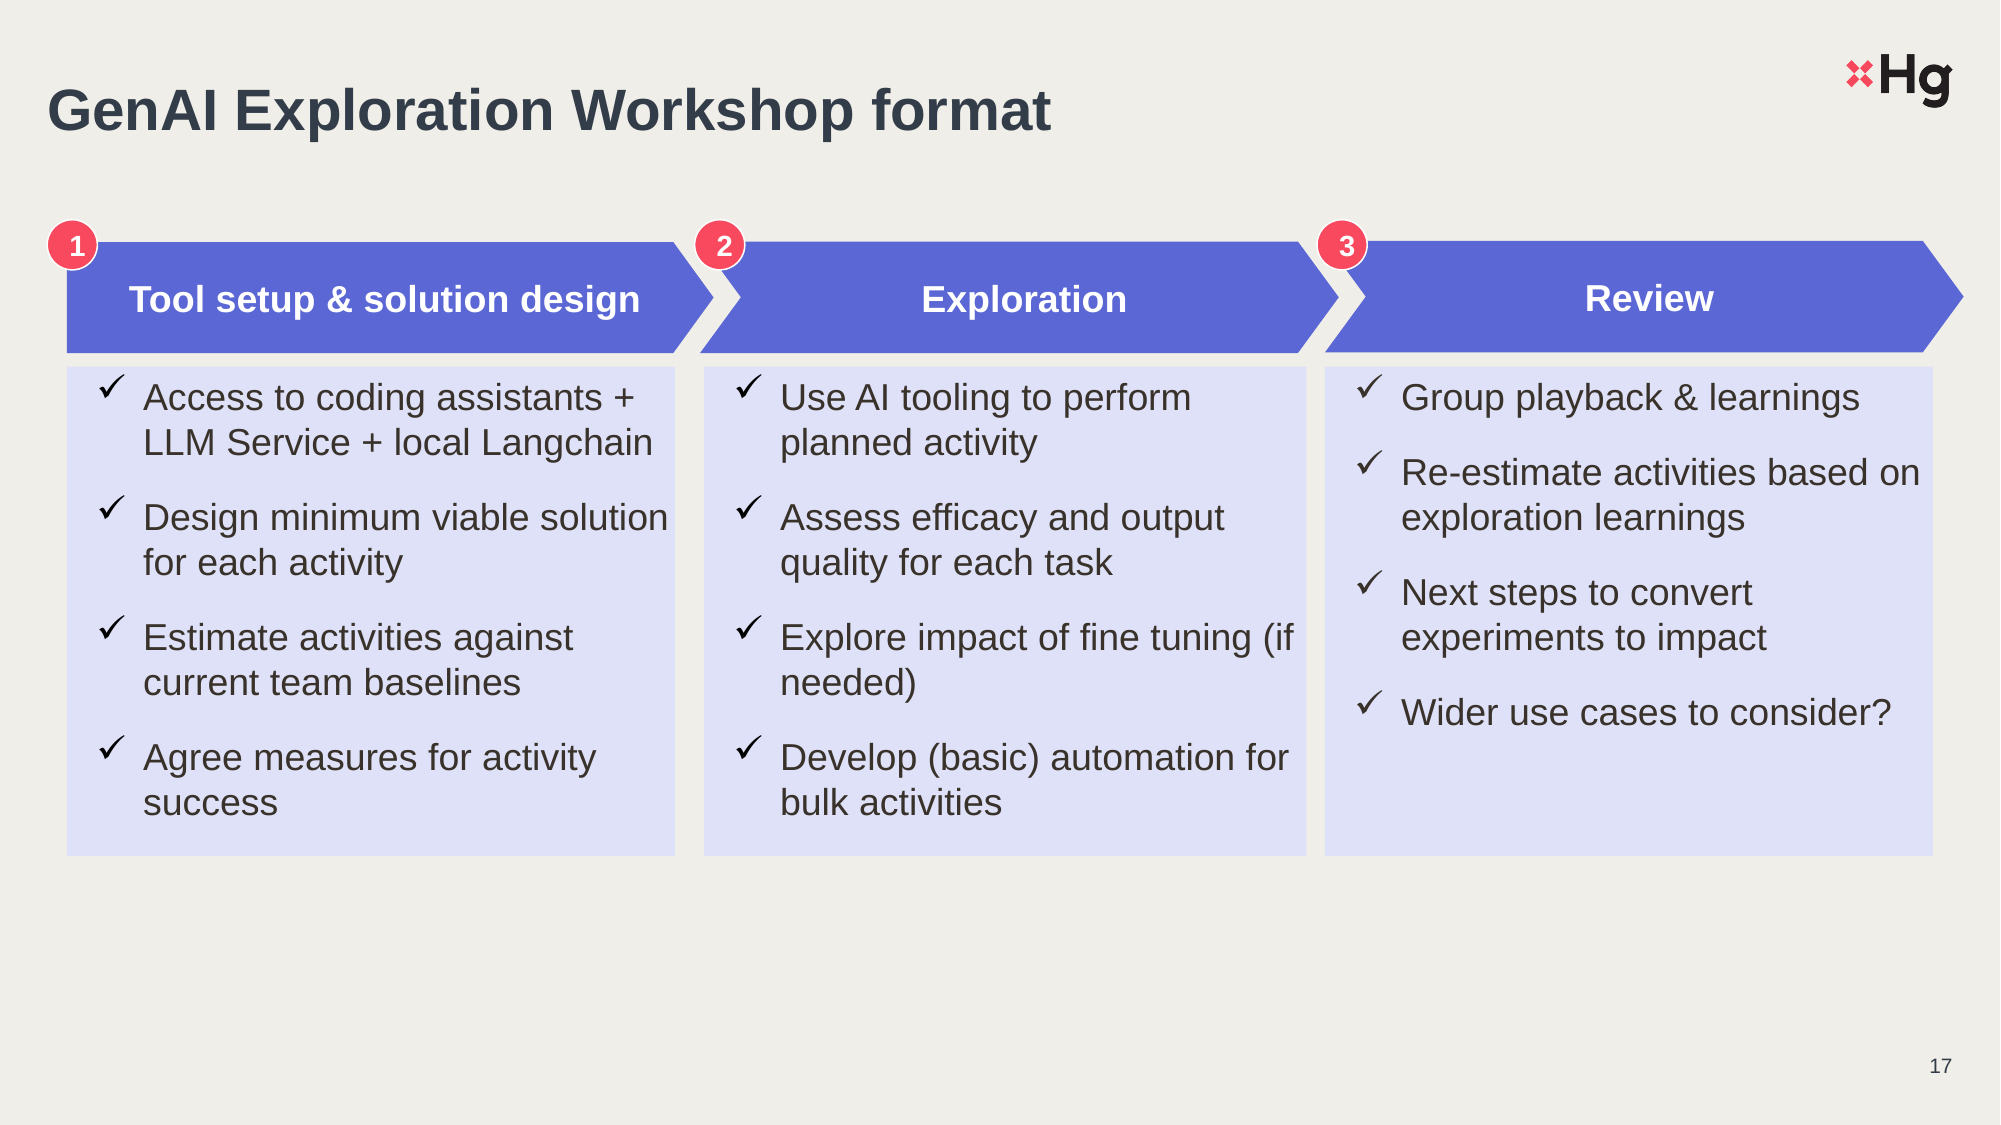

# GenAI Exploration Workshop format
1
2
3
Review
Exploration
Tool setup & solution design
Access to coding assistants + LLM Service + local Langchain
Design minimum viable solution for each activity
Estimate activities against current team baselines
Agree measures for activity success
Use AI tooling to perform planned activity
Assess efficacy and output quality for each task
Explore impact of fine tuning (if needed)
Develop (basic) automation for bulk activities
Group playback & learnings
Re-estimate activities based on exploration learnings
Next steps to convert experiments to impact
Wider use cases to consider?